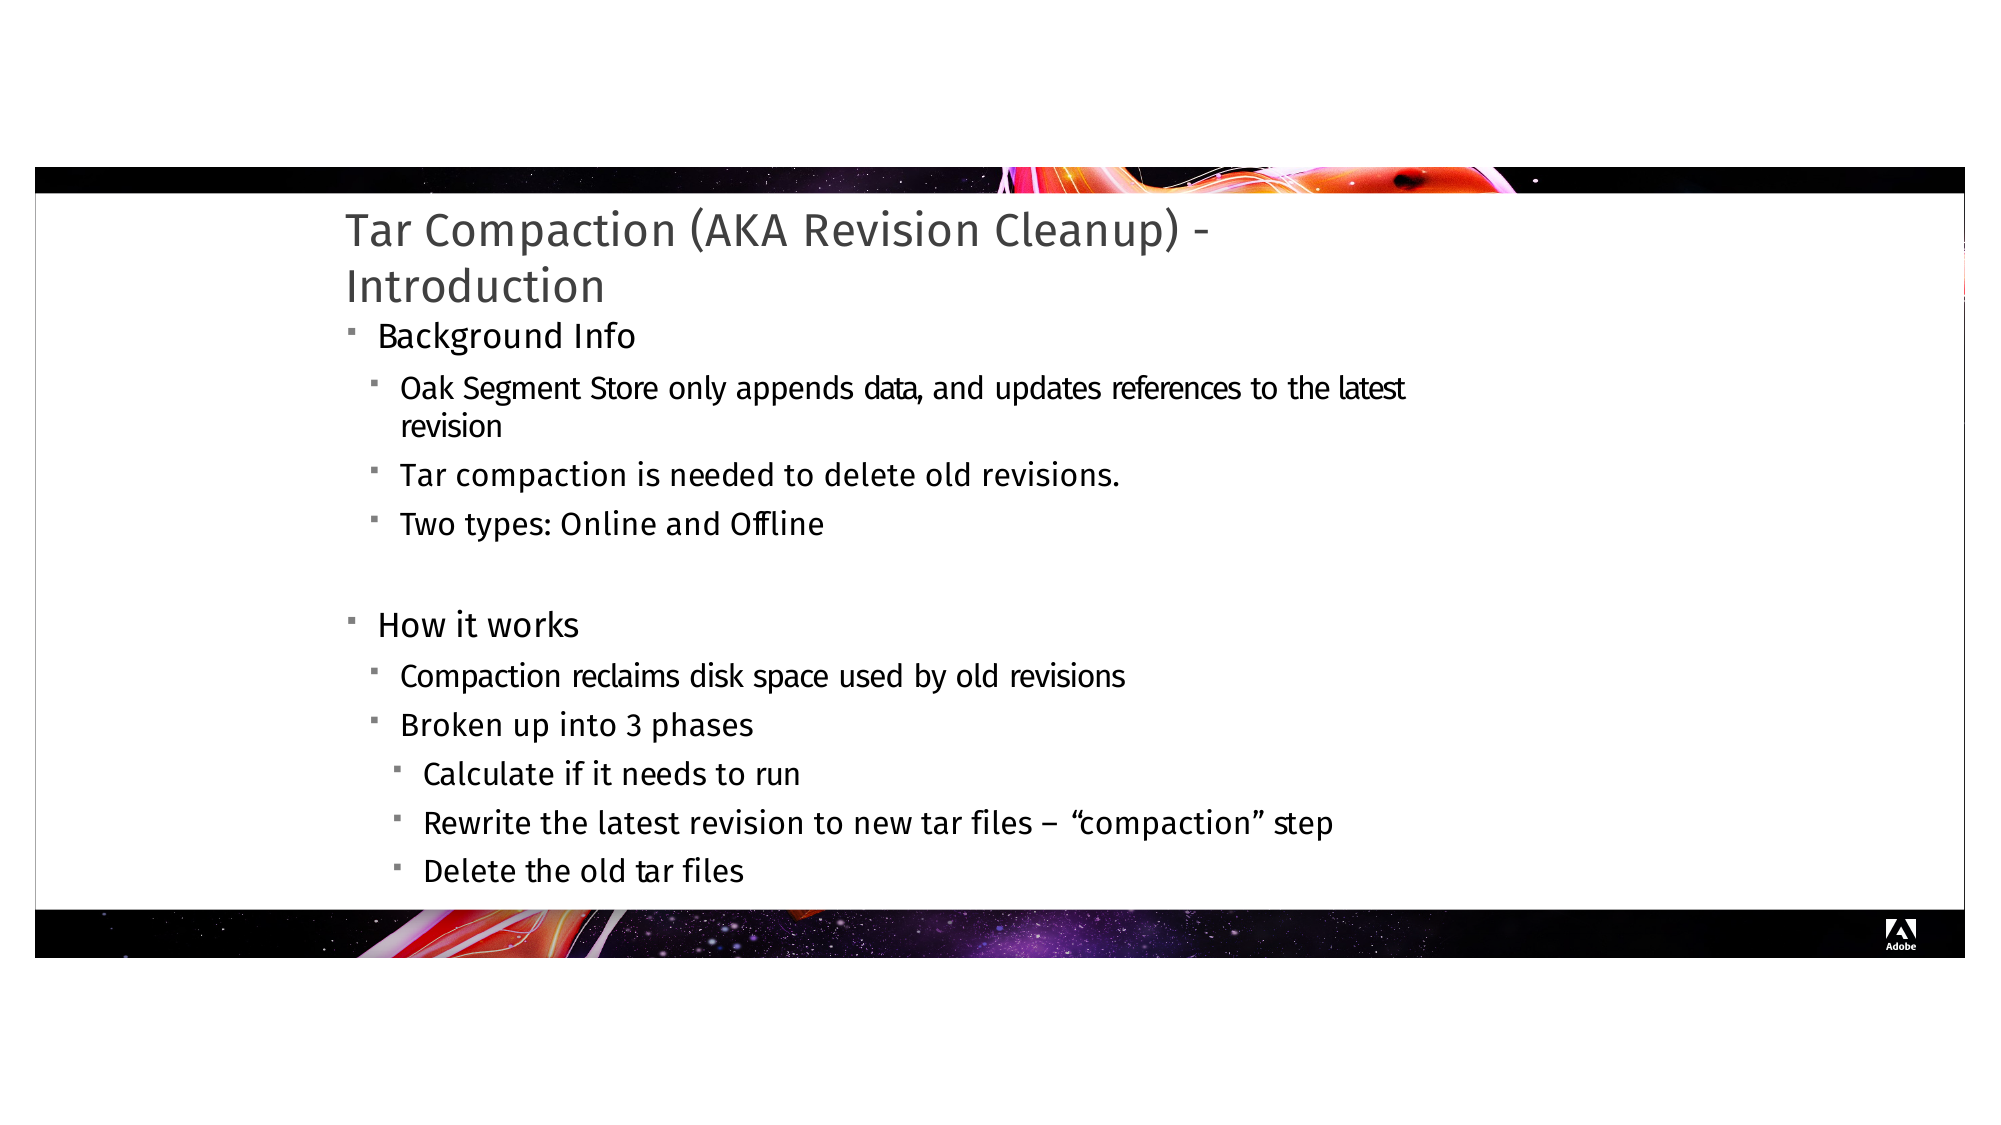

# Tar Compaction (AKA Revision Cleanup) - Introduction
Background Info
Oak Segment Store only appends data, and updates references to the latest revision
Tar compaction is needed to delete old revisions.
Two types: Online and Offline

How it works
Compaction reclaims disk space used by old revisions
Broken up into 3 phases
Calculate if it needs to run
Rewrite the latest revision to new tar files – “compaction” step
Delete the old tar files
© 2017 Adobe Systems Incorporated. All Rights Reserved. Adobe Confidential.
129